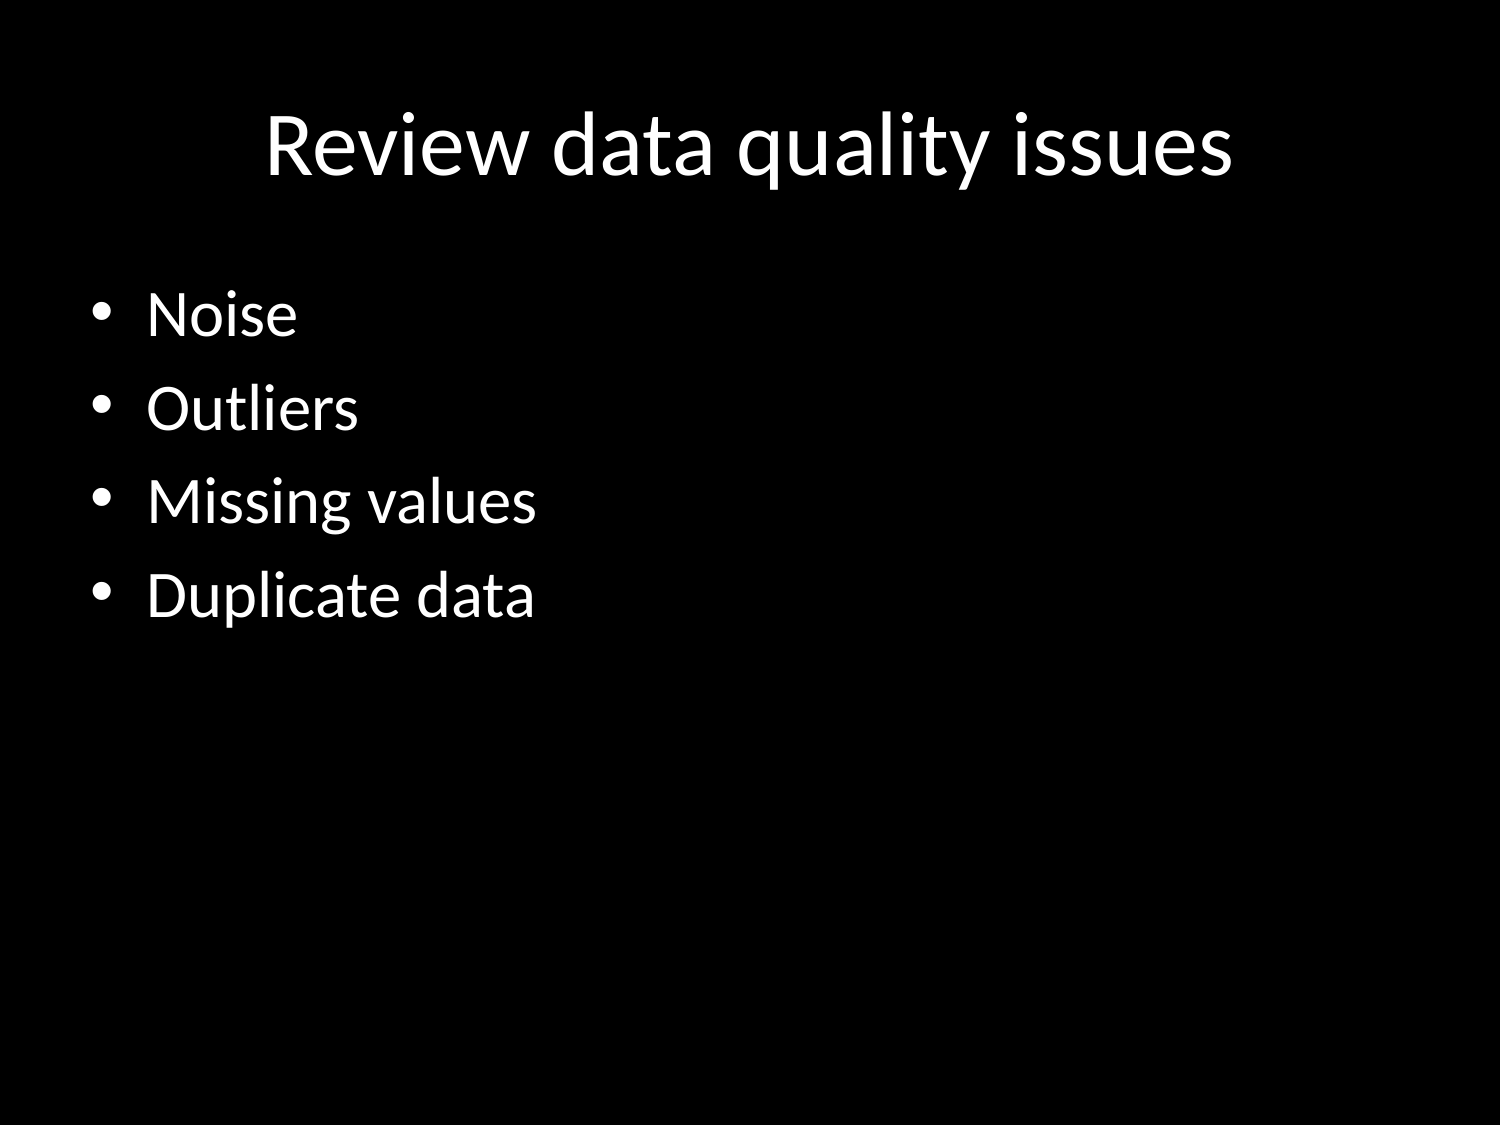

# Review data quality issues
Noise
Outliers
Missing values
Duplicate data